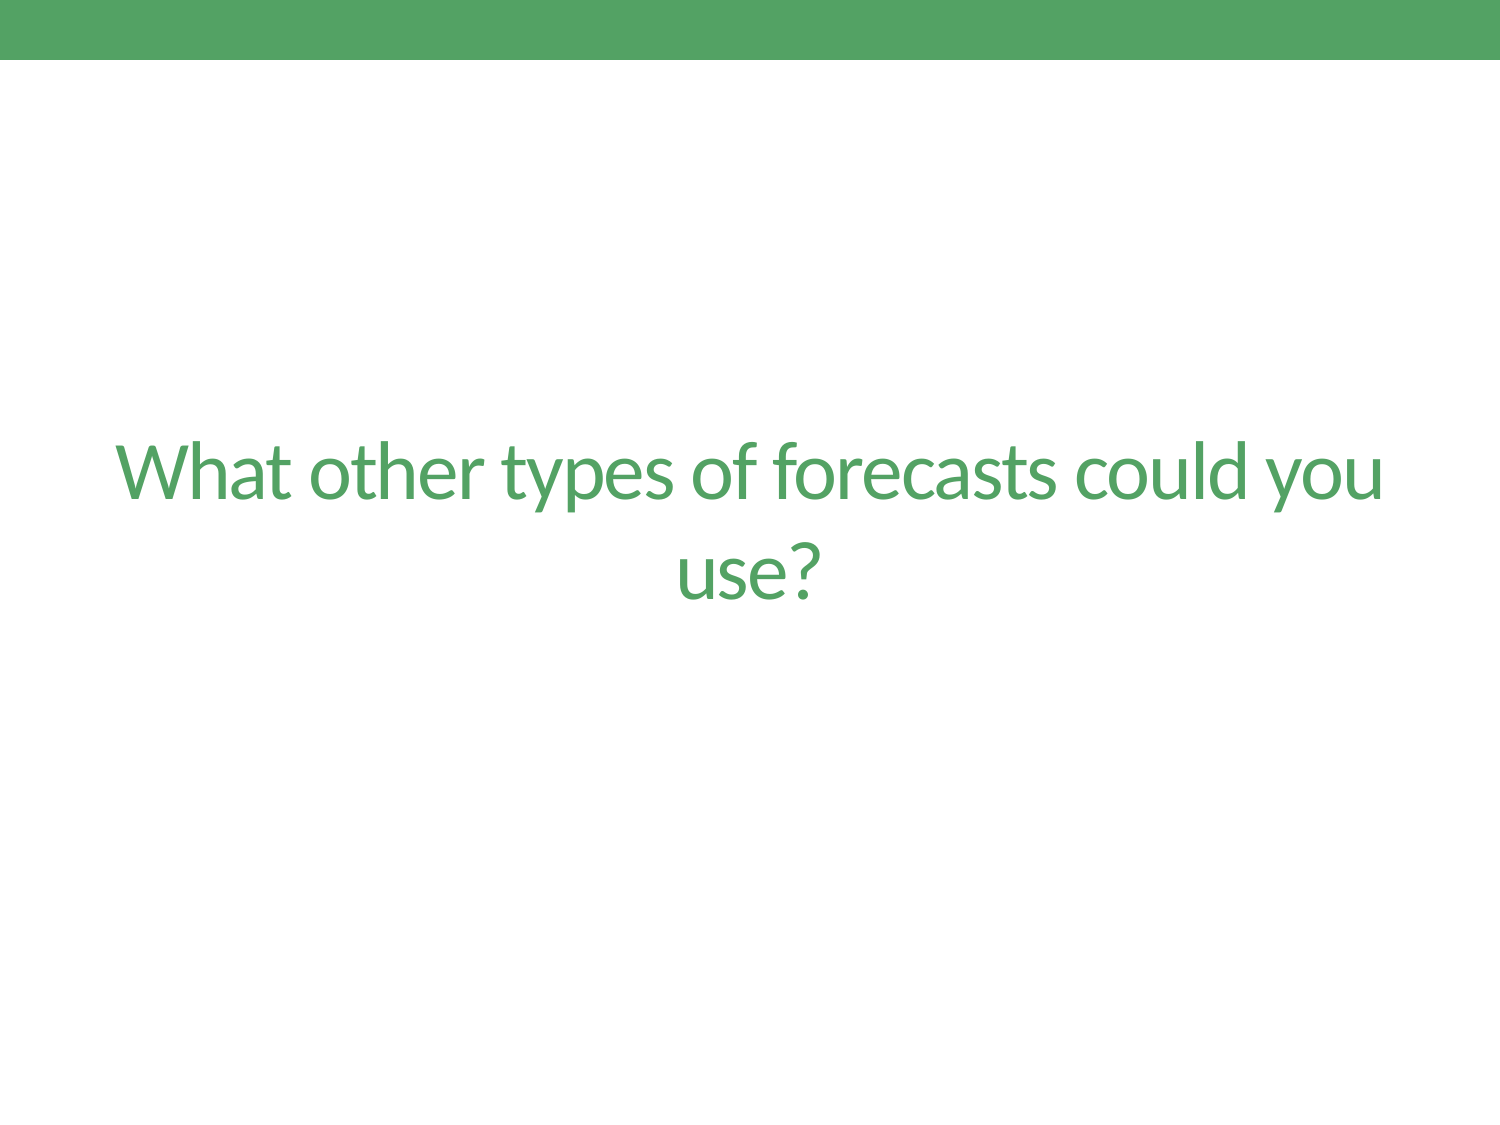

# What other types of forecasts could you use?